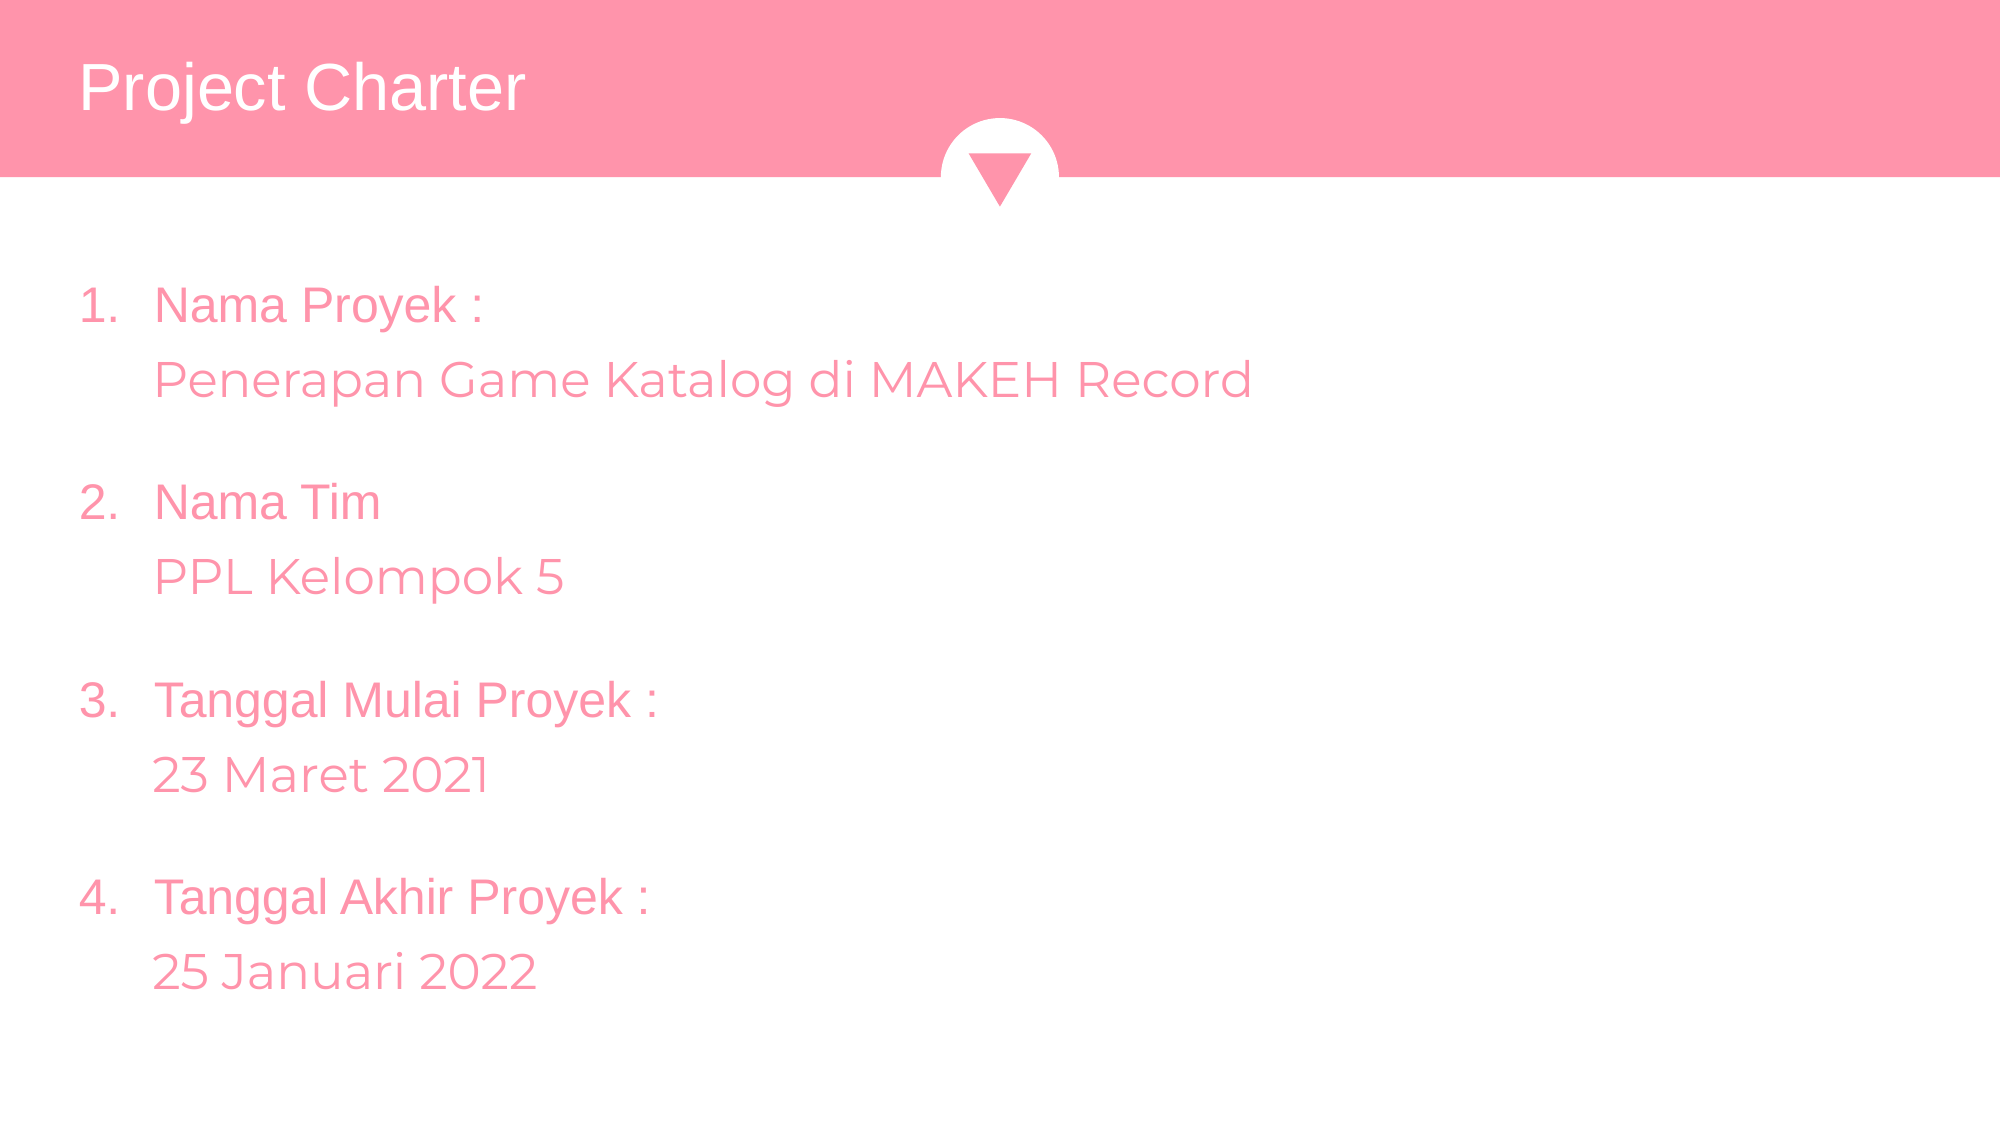

Project Charter

Nama Proyek :
Penerapan Game Katalog di MAKEH Record

Nama Tim
PPL Kelompok 5

Tanggal Mulai Proyek :
23 Maret 2021

Tanggal Akhir Proyek :
25 Januari 2022